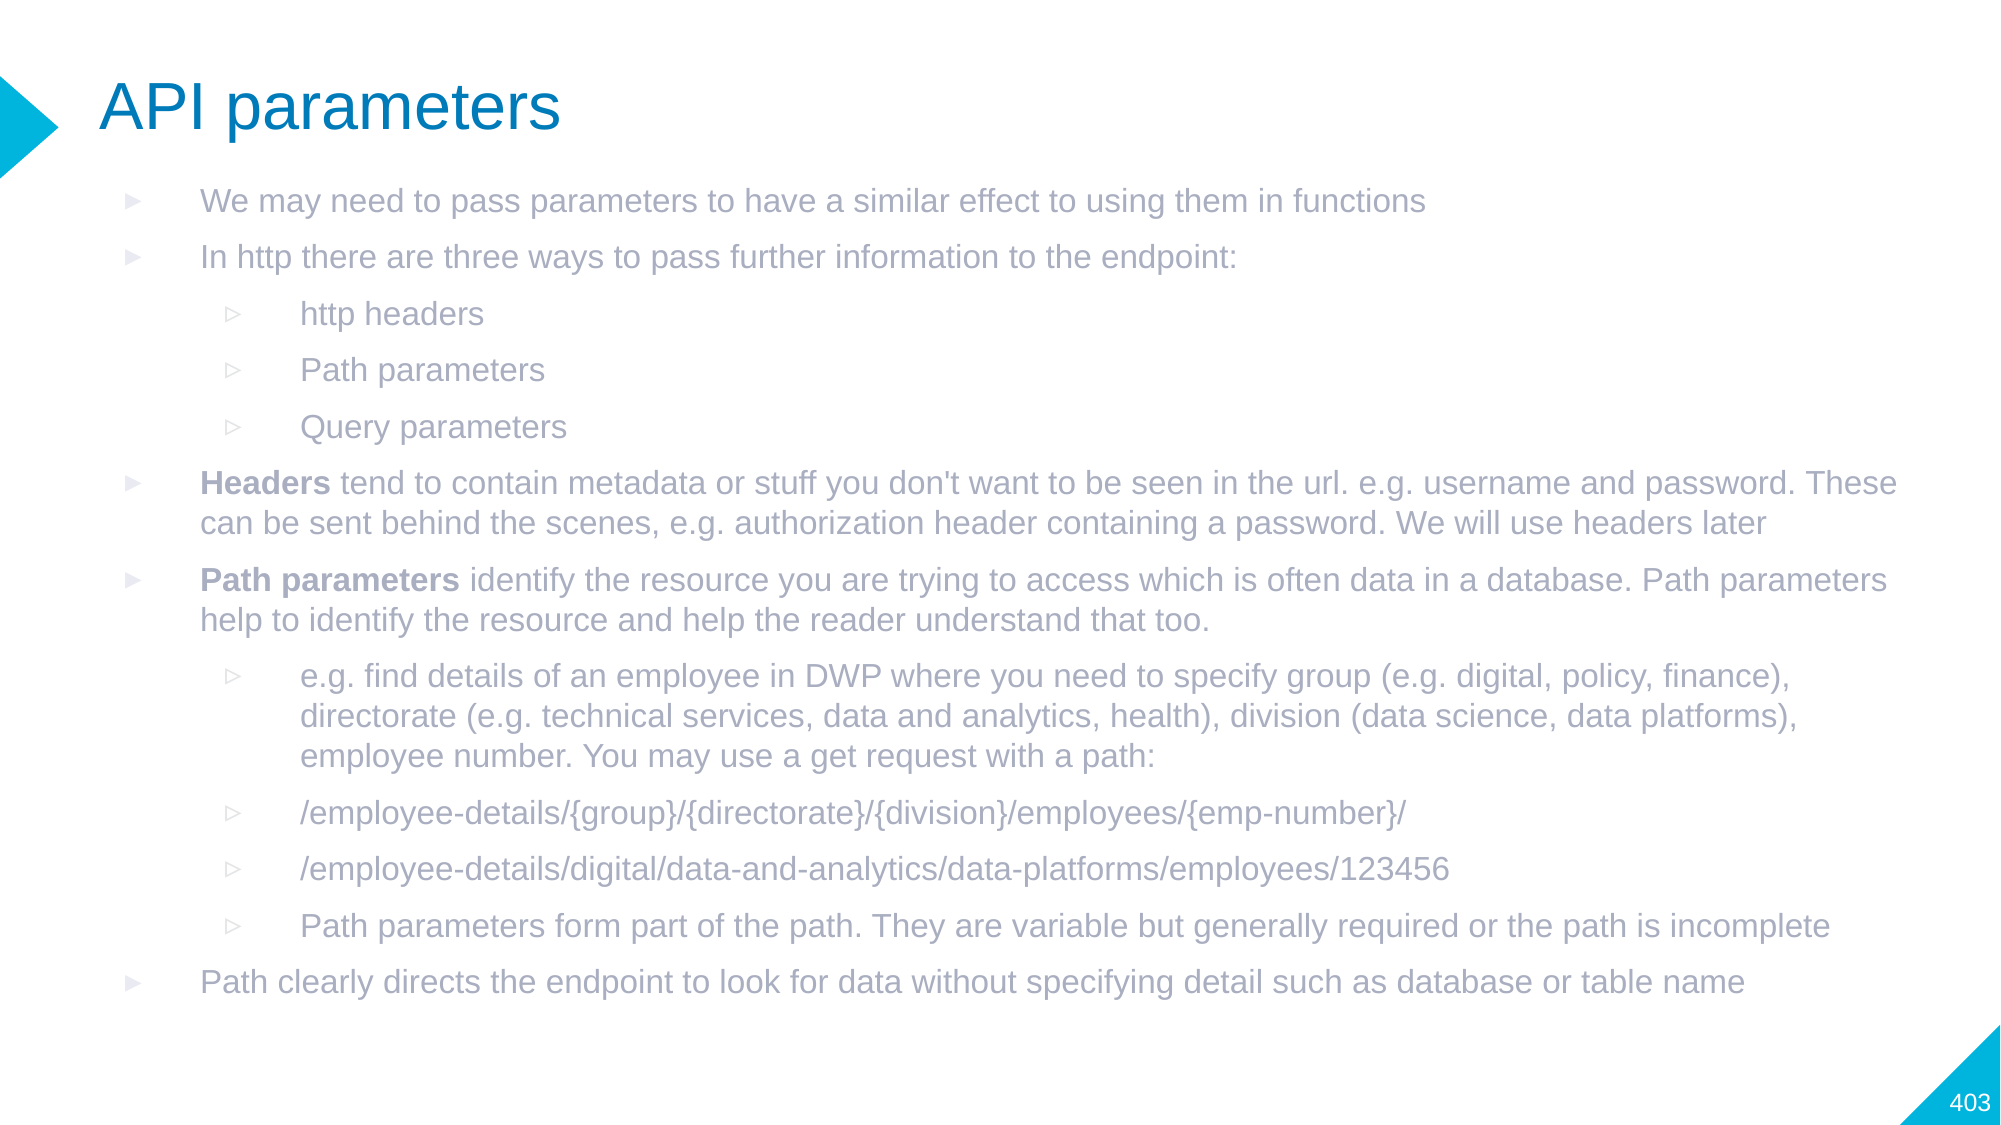

# API parameters
We may need to pass parameters to have a similar effect to using them in functions
In http there are three ways to pass further information to the endpoint:
http headers
Path parameters
Query parameters
Headers tend to contain metadata or stuff you don't want to be seen in the url. e.g. username and password. These can be sent behind the scenes, e.g. authorization header containing a password. We will use headers later
Path parameters identify the resource you are trying to access which is often data in a database. Path parameters help to identify the resource and help the reader understand that too.
e.g. find details of an employee in DWP where you need to specify group (e.g. digital, policy, finance), directorate (e.g. technical services, data and analytics, health), division (data science, data platforms), employee number. You may use a get request with a path:
/employee-details/{group}/{directorate}/{division}/employees/{emp-number}/
/employee-details/digital/data-and-analytics/data-platforms/employees/123456
Path parameters form part of the path. They are variable but generally required or the path is incomplete
Path clearly directs the endpoint to look for data without specifying detail such as database or table name
403